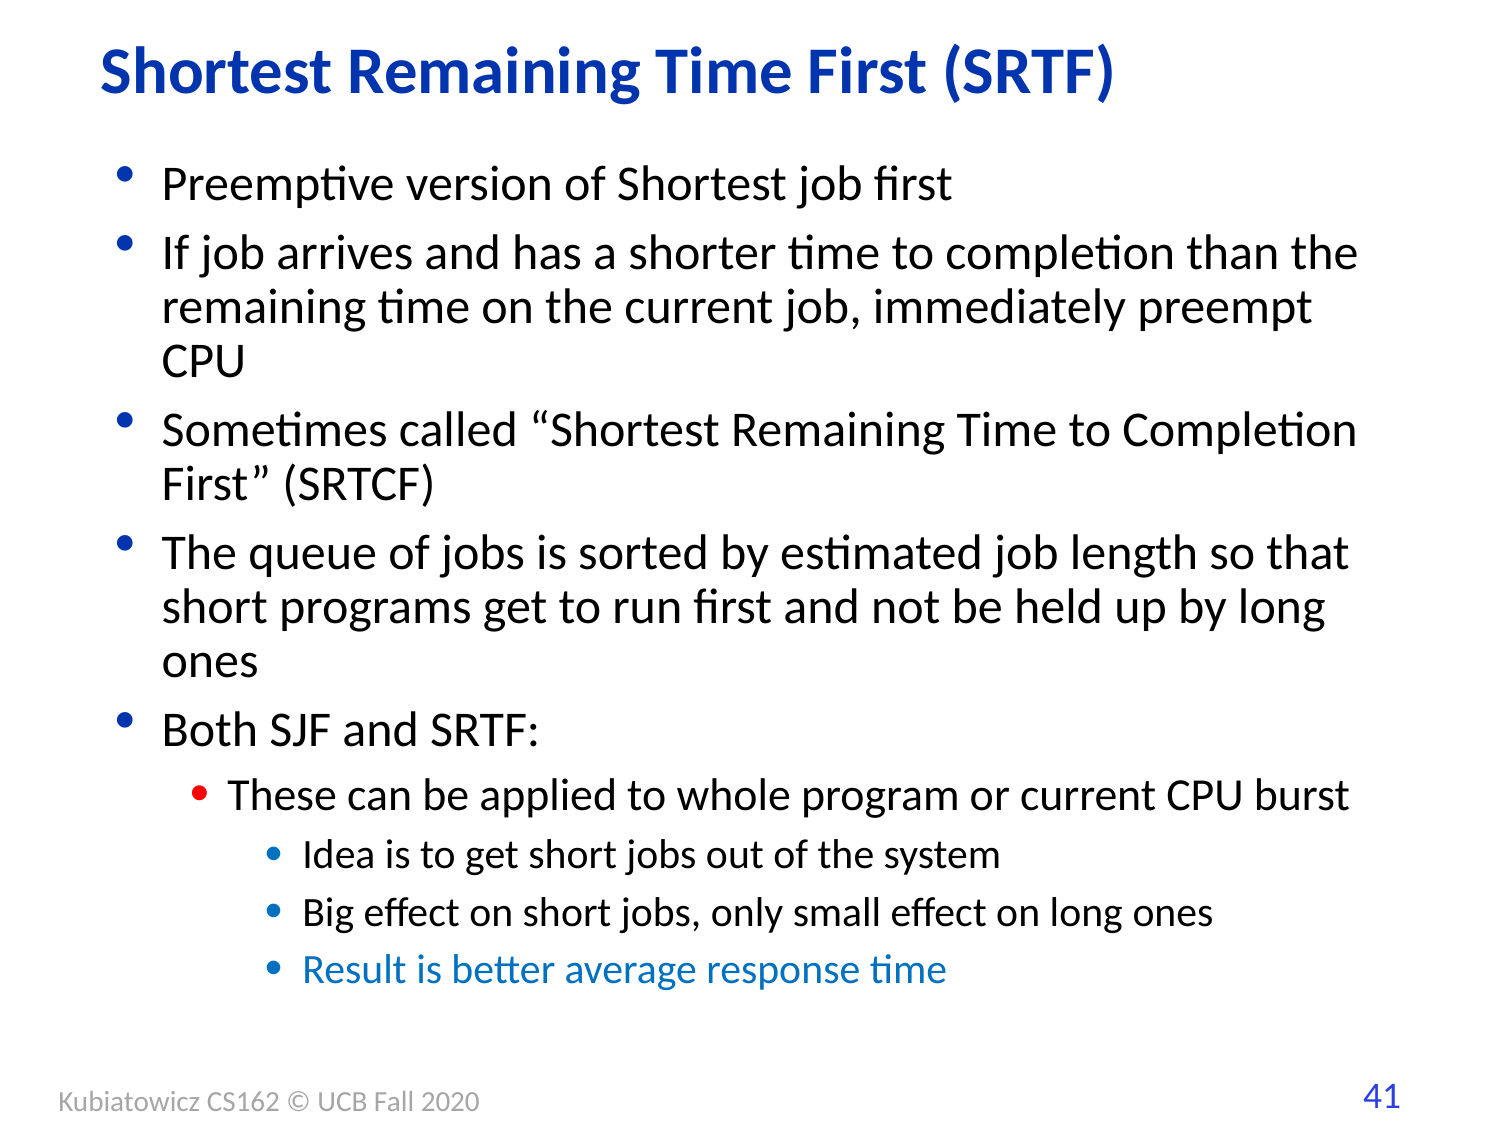

# Shortest Remaining Time First (SRTF)
Preemptive version of Shortest job first
If job arrives and has a shorter time to completion than the remaining time on the current job, immediately preempt CPU
Sometimes called “Shortest Remaining Time to Completion First” (SRTCF)
The queue of jobs is sorted by estimated job length so that short programs get to run first and not be held up by long ones
Both SJF and SRTF:
These can be applied to whole program or current CPU burst
Idea is to get short jobs out of the system
Big effect on short jobs, only small effect on long ones
Result is better average response time

Kubiatowicz CS162 © UCB Fall 2020